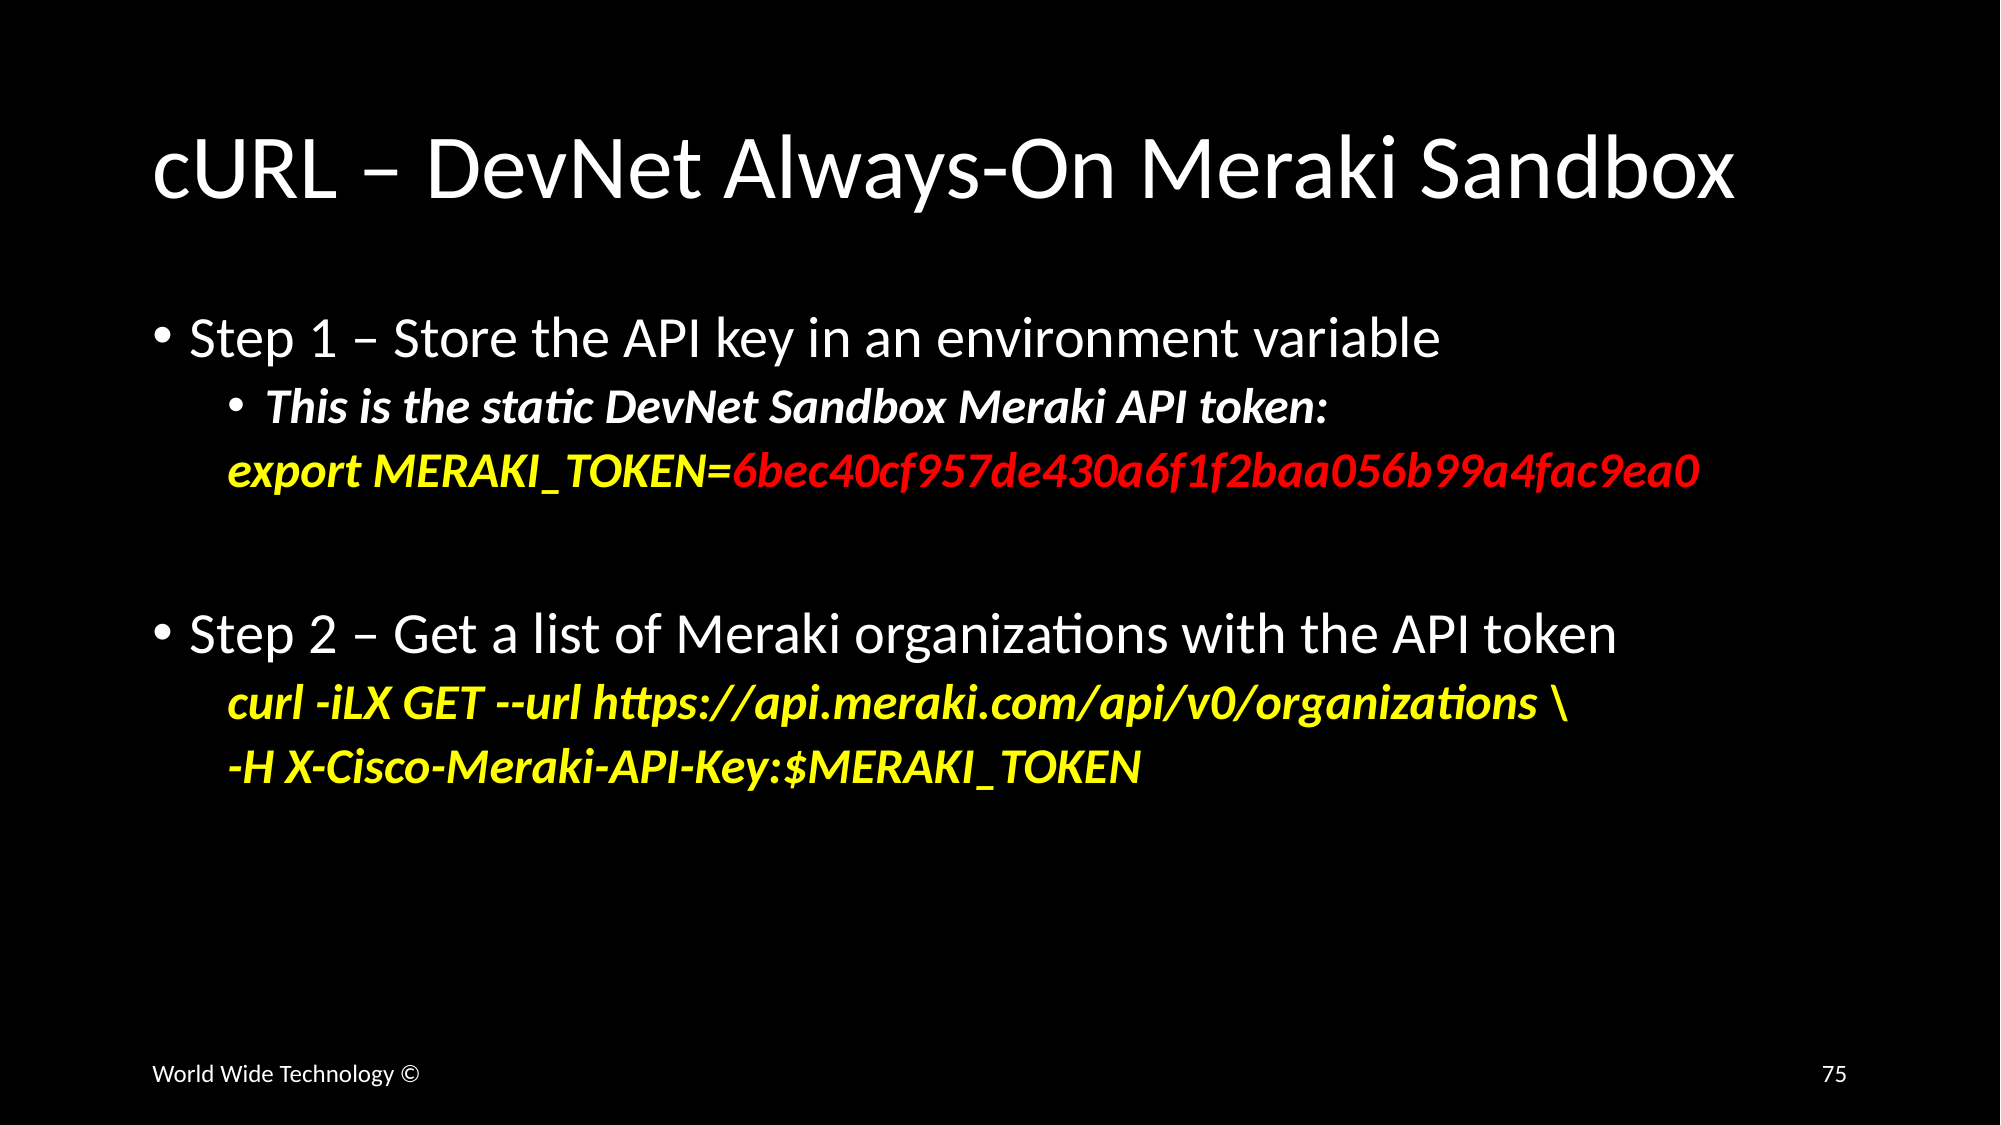

# cURL – DevNet Always-On Meraki Sandbox
Step 1 – Store the API key in an environment variable
This is the static DevNet Sandbox Meraki API token:
export MERAKI_TOKEN=6bec40cf957de430a6f1f2baa056b99a4fac9ea0

Step 2 – Get a list of Meraki organizations with the API token
curl -iLX GET --url https://api.meraki.com/api/v0/organizations \
-H X-Cisco-Meraki-API-Key:$MERAKI_TOKEN
World Wide Technology ©
75